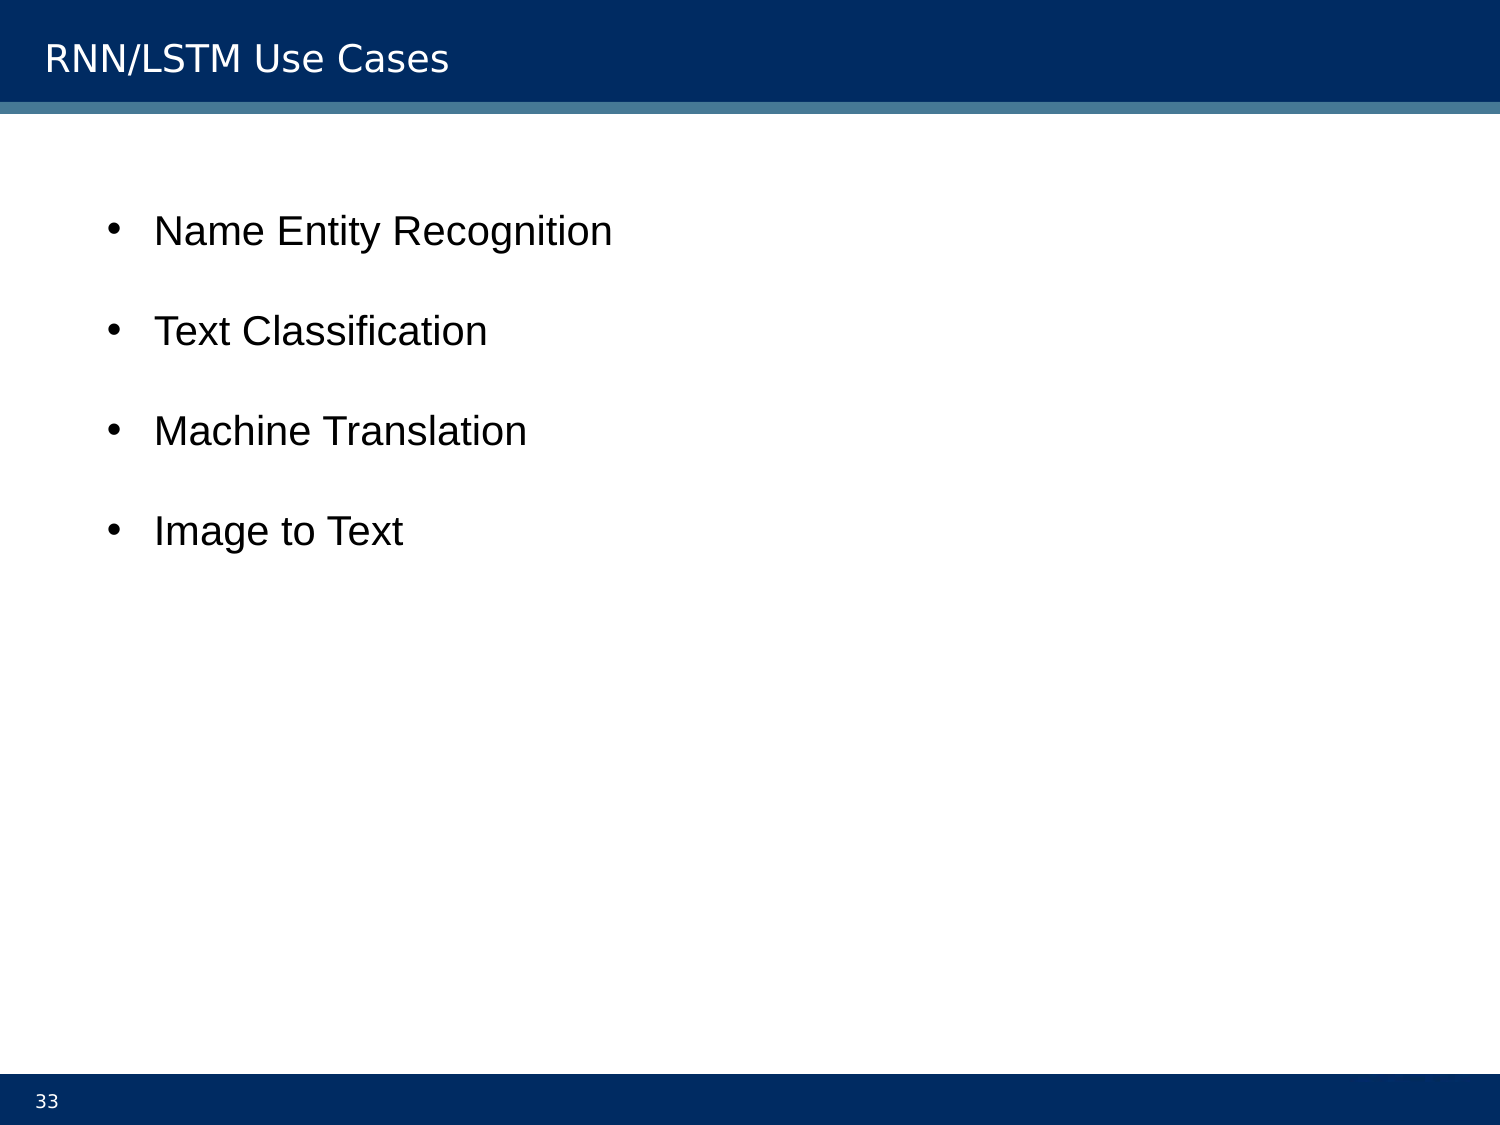

# RNN/LSTM Use Cases
Name Entity Recognition

Text Classification

Machine Translation

Image to Text

33